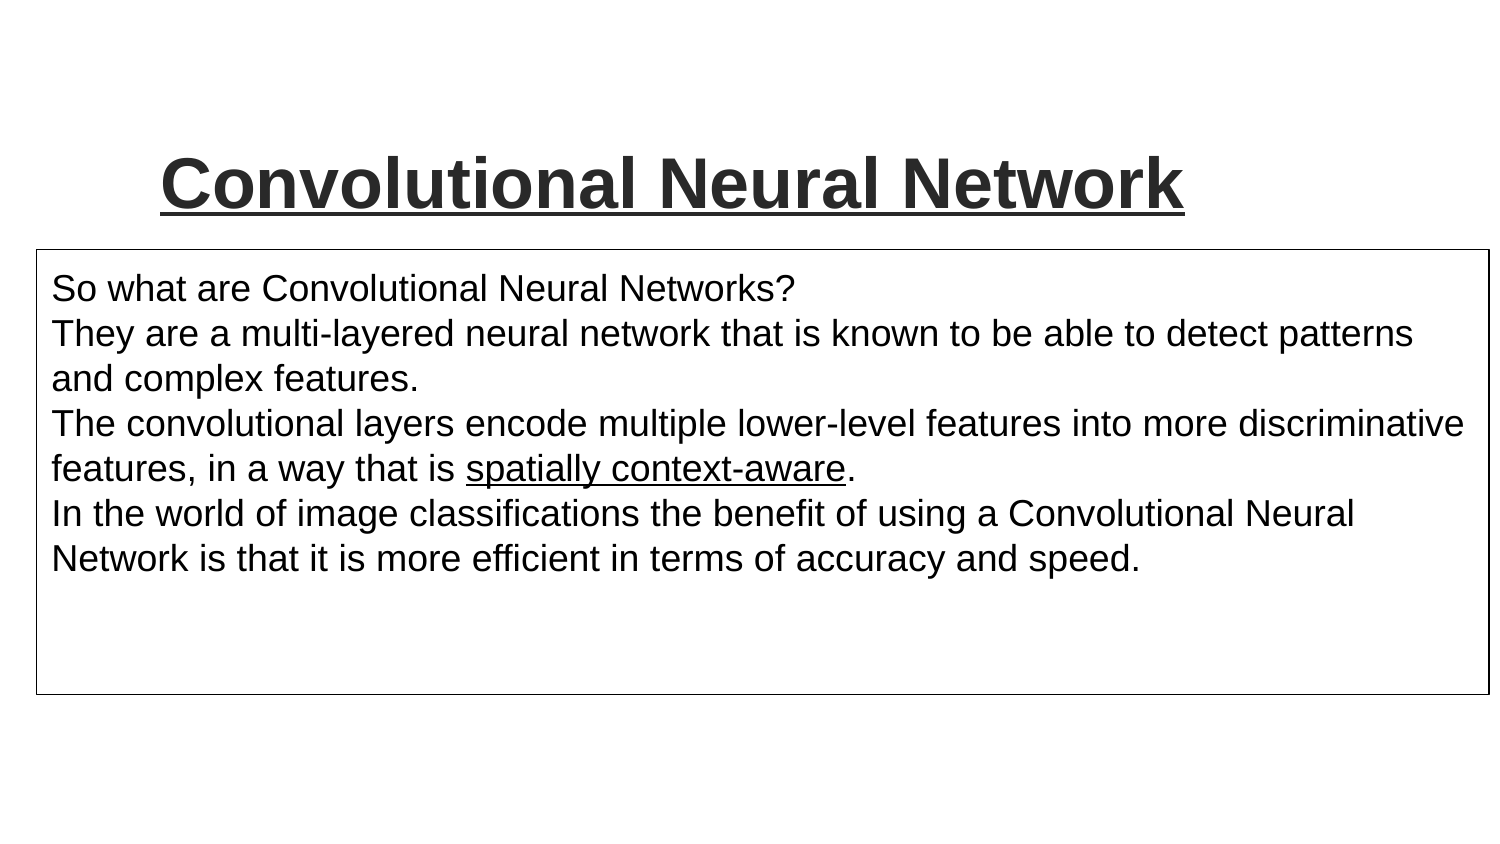

Convolutional Neural Network
So what are Convolutional Neural Networks?
They are a multi-layered neural network that is known to be able to detect patterns and complex features.
The convolutional layers encode multiple lower-level features into more discriminative features, in a way that is spatially context-aware.
In the world of image classifications the benefit of using a Convolutional Neural Network is that it is more efficient in terms of accuracy and speed.